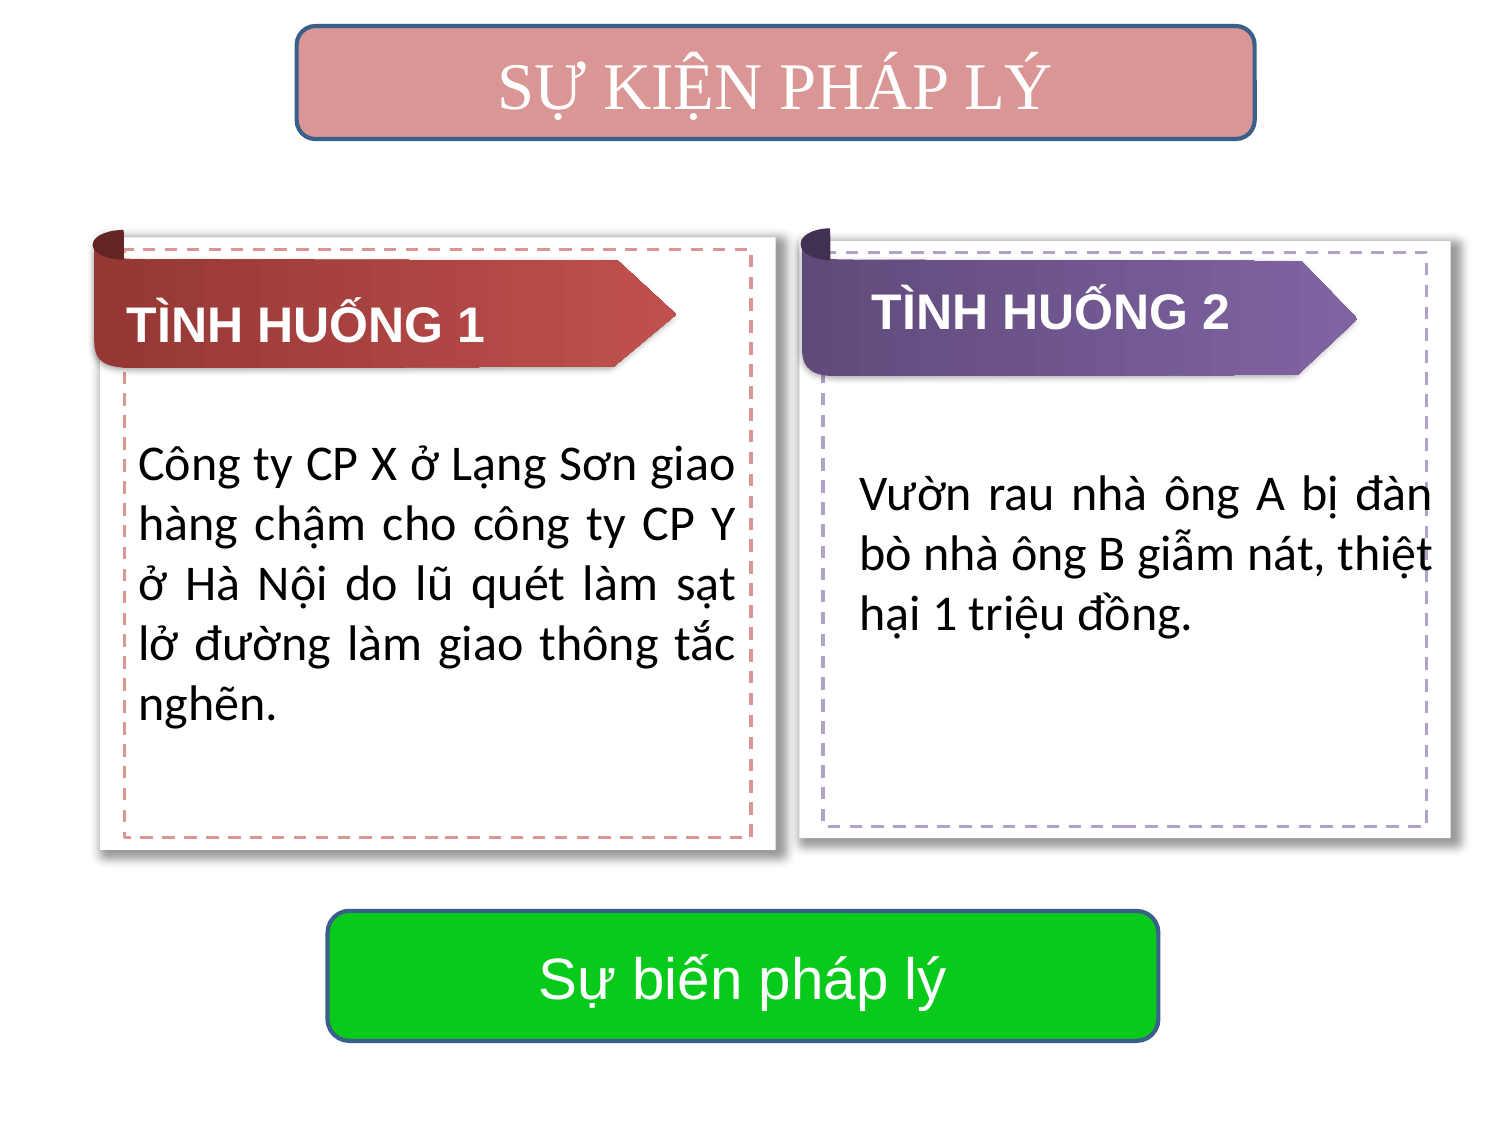

SỰ KIỆN PHÁP LÝ

TÌNH HUỐNG 2
TÌNH HUỐNG 1
Công ty CP X ở Lạng Sơn giao hàng chậm cho công ty CP Y ở Hà Nội do lũ quét làm sạt lở đường làm giao thông tắc nghẽn.
Vườn rau nhà ông A bị đàn bò nhà ông B giẫm nát, thiệt hại 1 triệu đồng.

Sự biến pháp lý